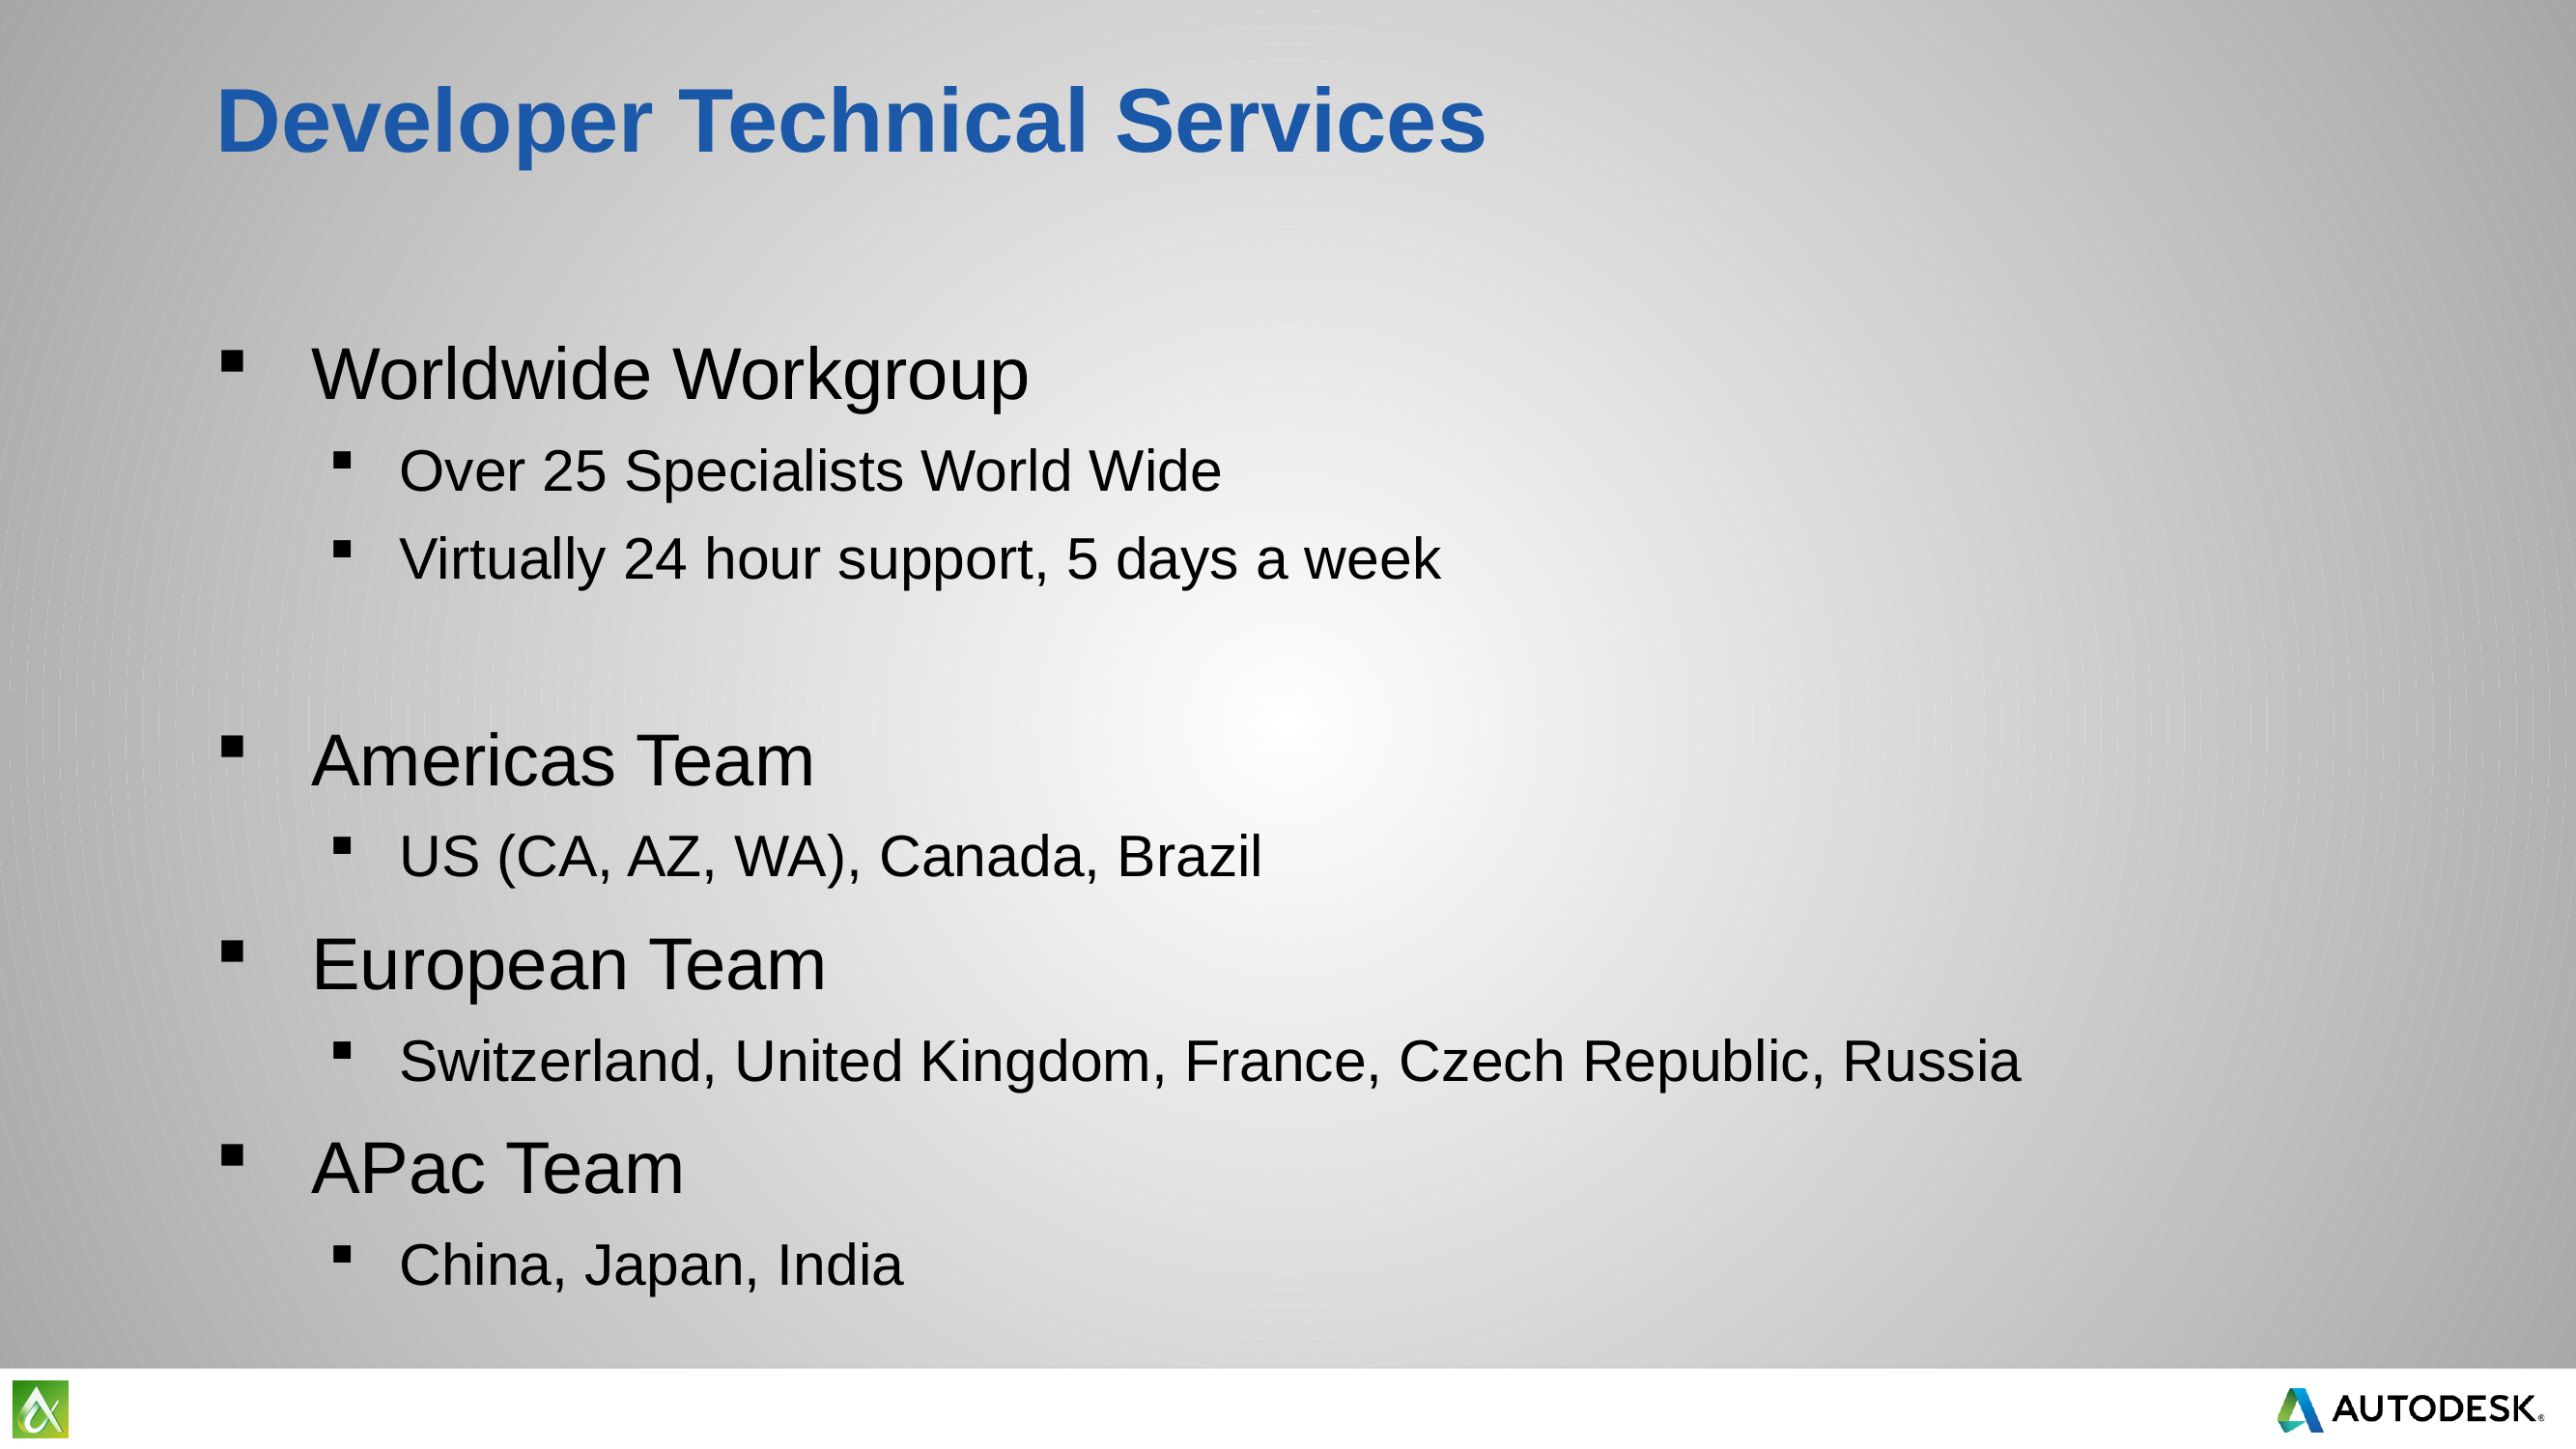

# Developer Technical Services
Worldwide Workgroup
Over 25 Specialists World Wide
Virtually 24 hour support, 5 days a week

Americas Team
US (CA, AZ, WA), Canada, Brazil
European Team
Switzerland, United Kingdom, France, Czech Republic, Russia
APac Team
China, Japan, India